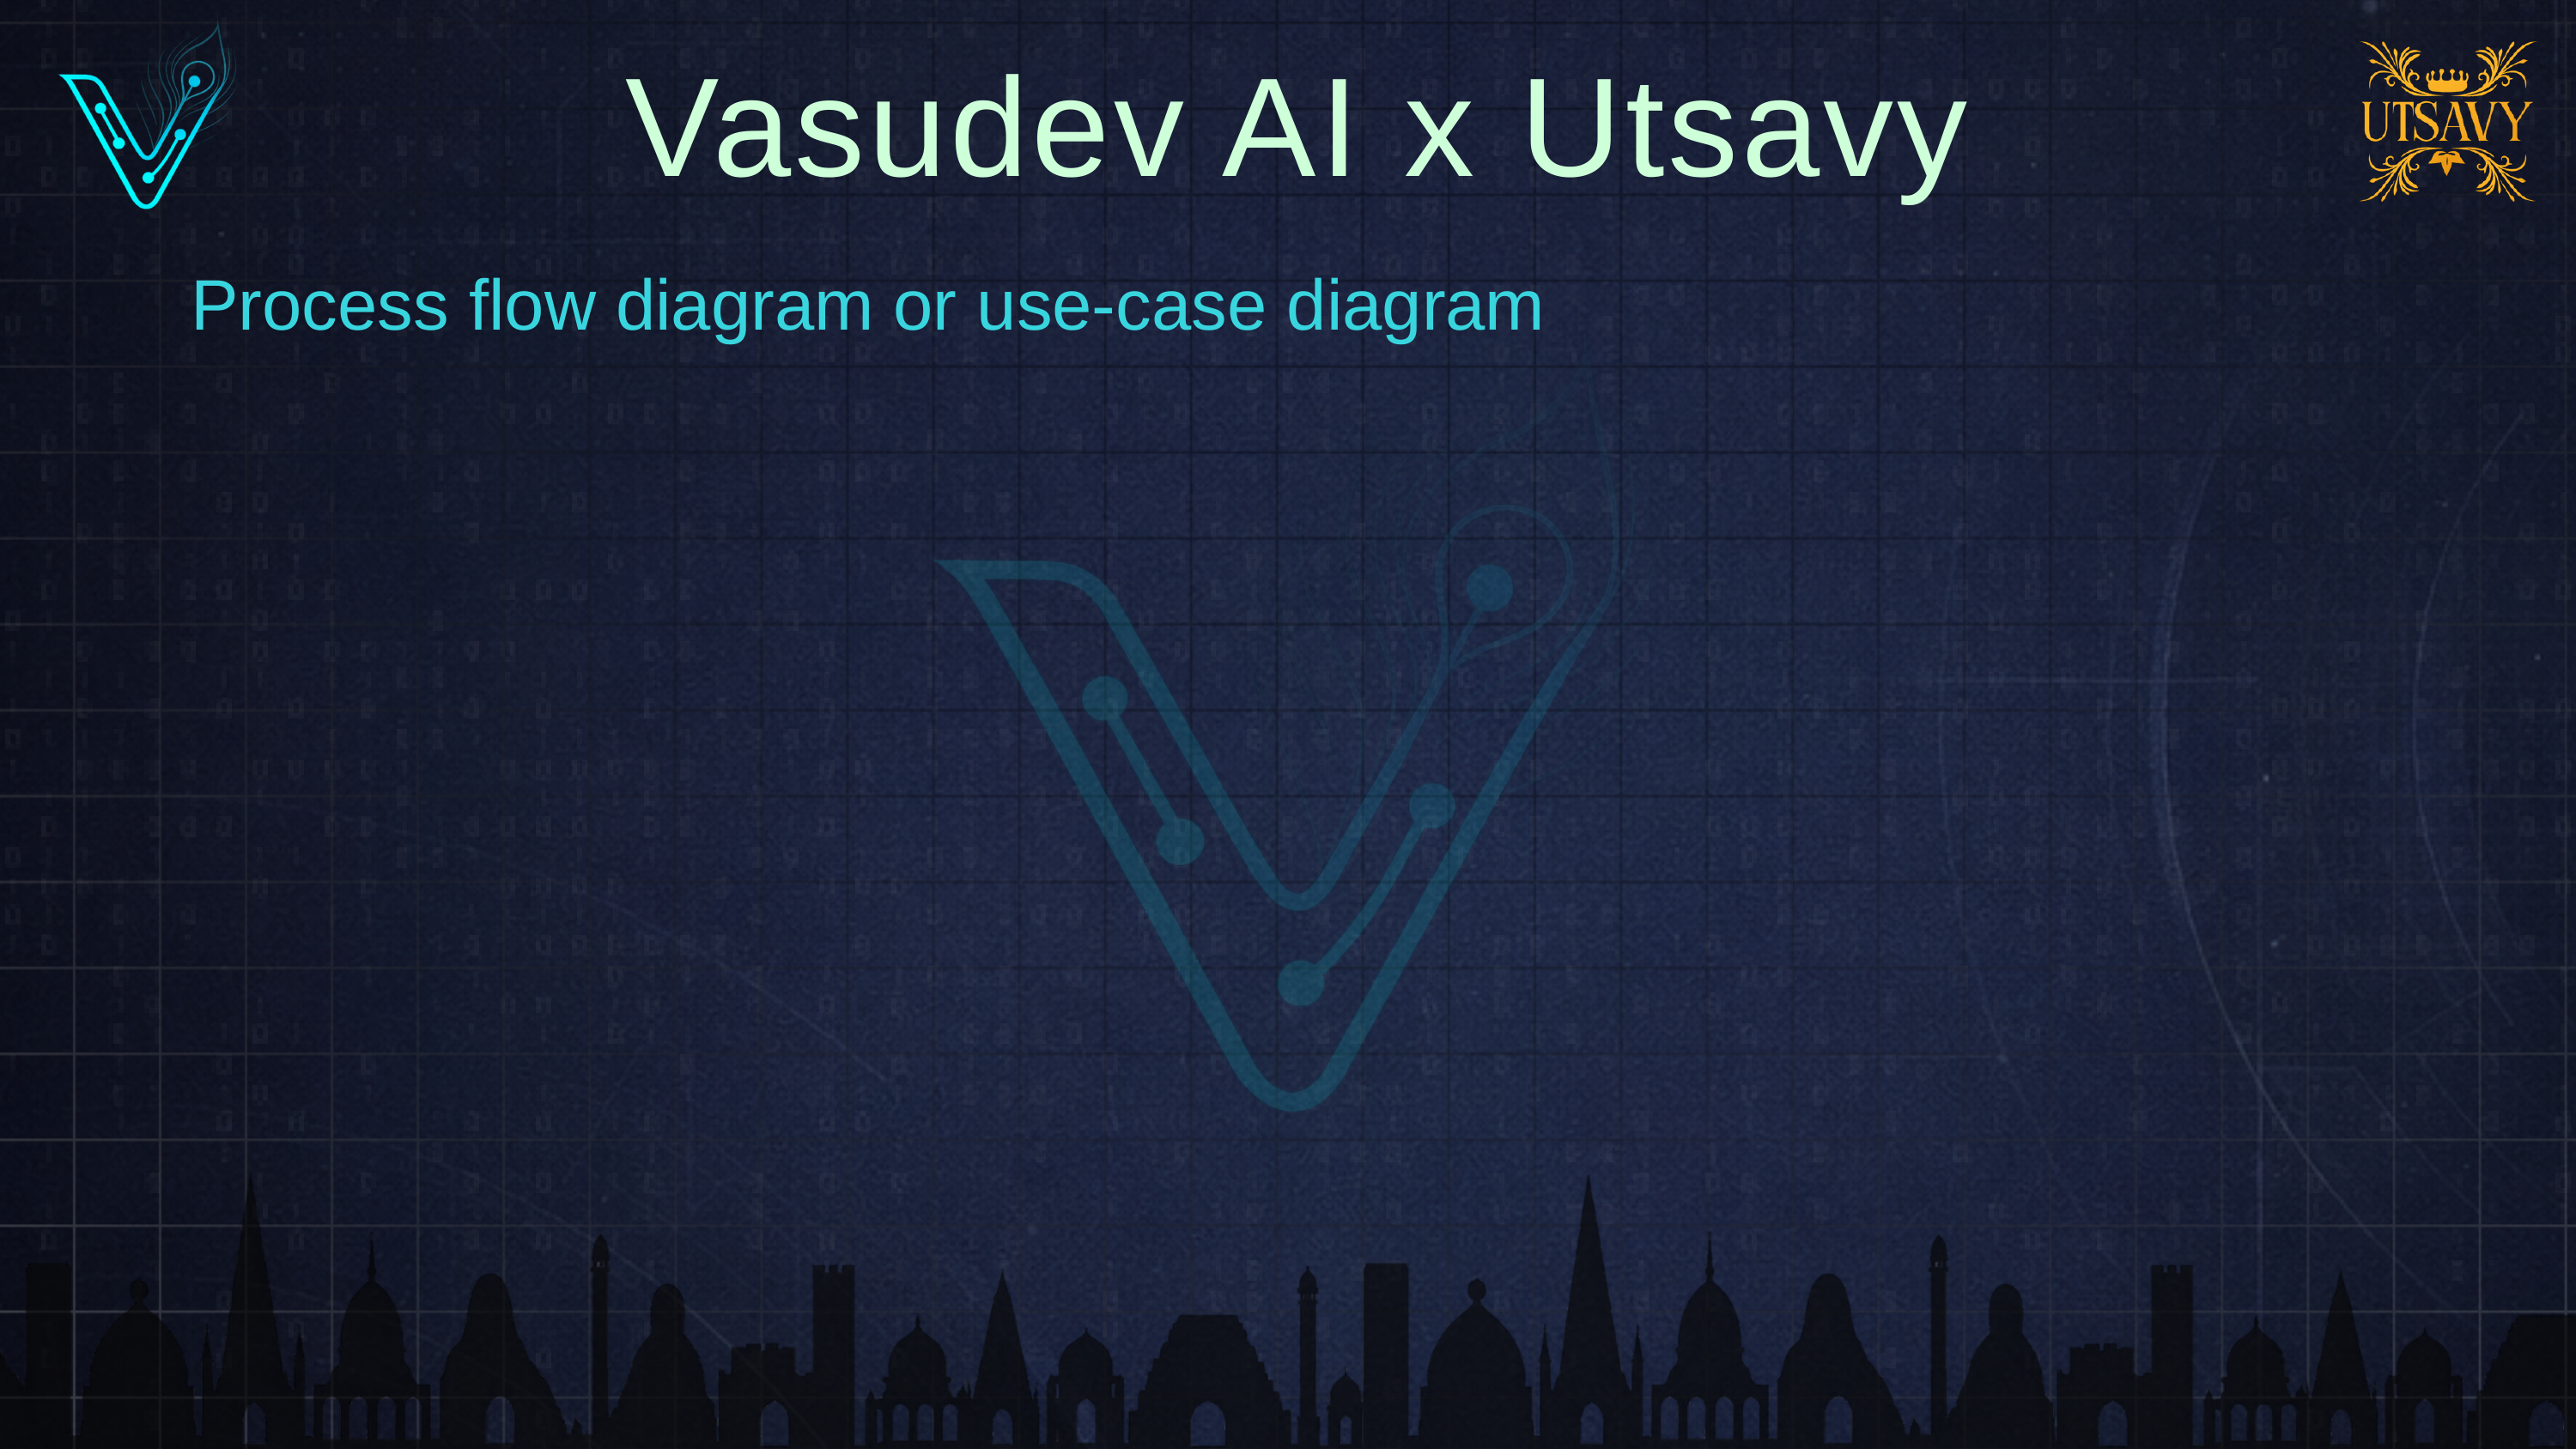

Vasudev AI x Utsavy

Process flow diagram or use-case diagram